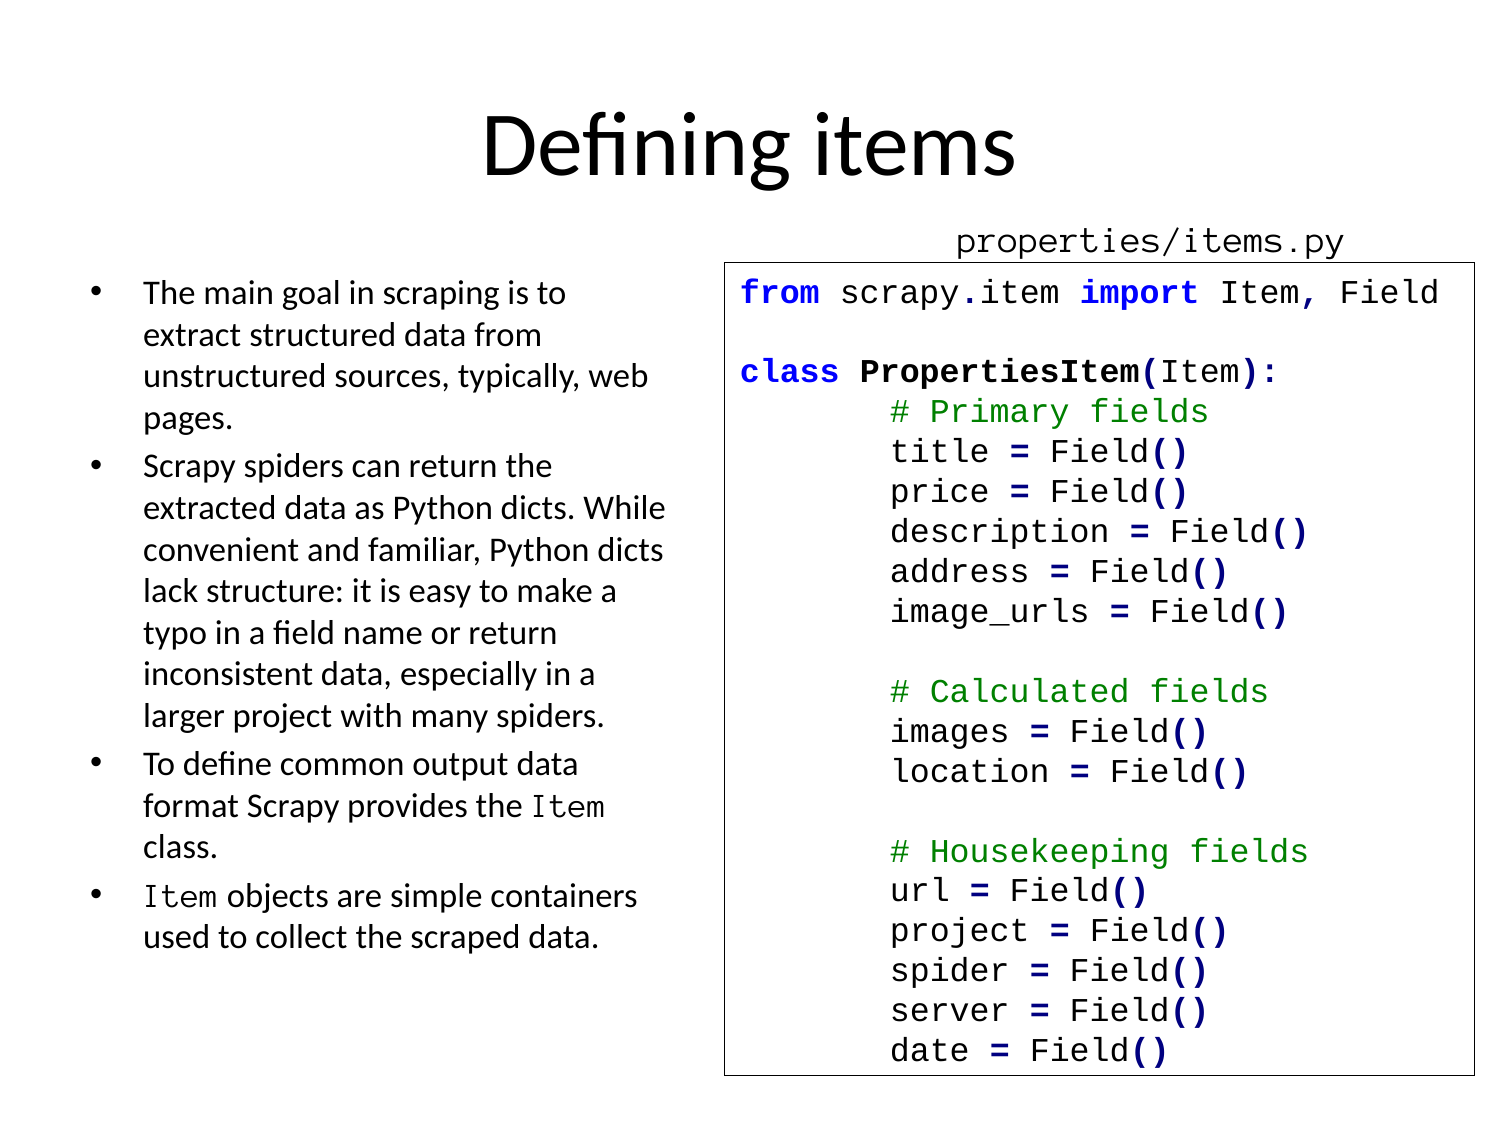

# Defining items
properties/items.py
The main goal in scraping is to extract structured data from unstructured sources, typically, web pages.
Scrapy spiders can return the extracted data as Python dicts. While convenient and familiar, Python dicts lack structure: it is easy to make a typo in a field name or return inconsistent data, especially in a larger project with many spiders.
To define common output data format Scrapy provides the Item class.
Item objects are simple containers used to collect the scraped data.
from scrapy.item import Item, Field

class PropertiesItem(Item):
	# Primary fields
	title = Field()
	price = Field()
	description = Field()
	address = Field()
	image_urls = Field()

	# Calculated fields
	images = Field()
	location = Field()

	# Housekeeping fields
	url = Field()
	project = Field()
	spider = Field()
	server = Field()
	date = Field()